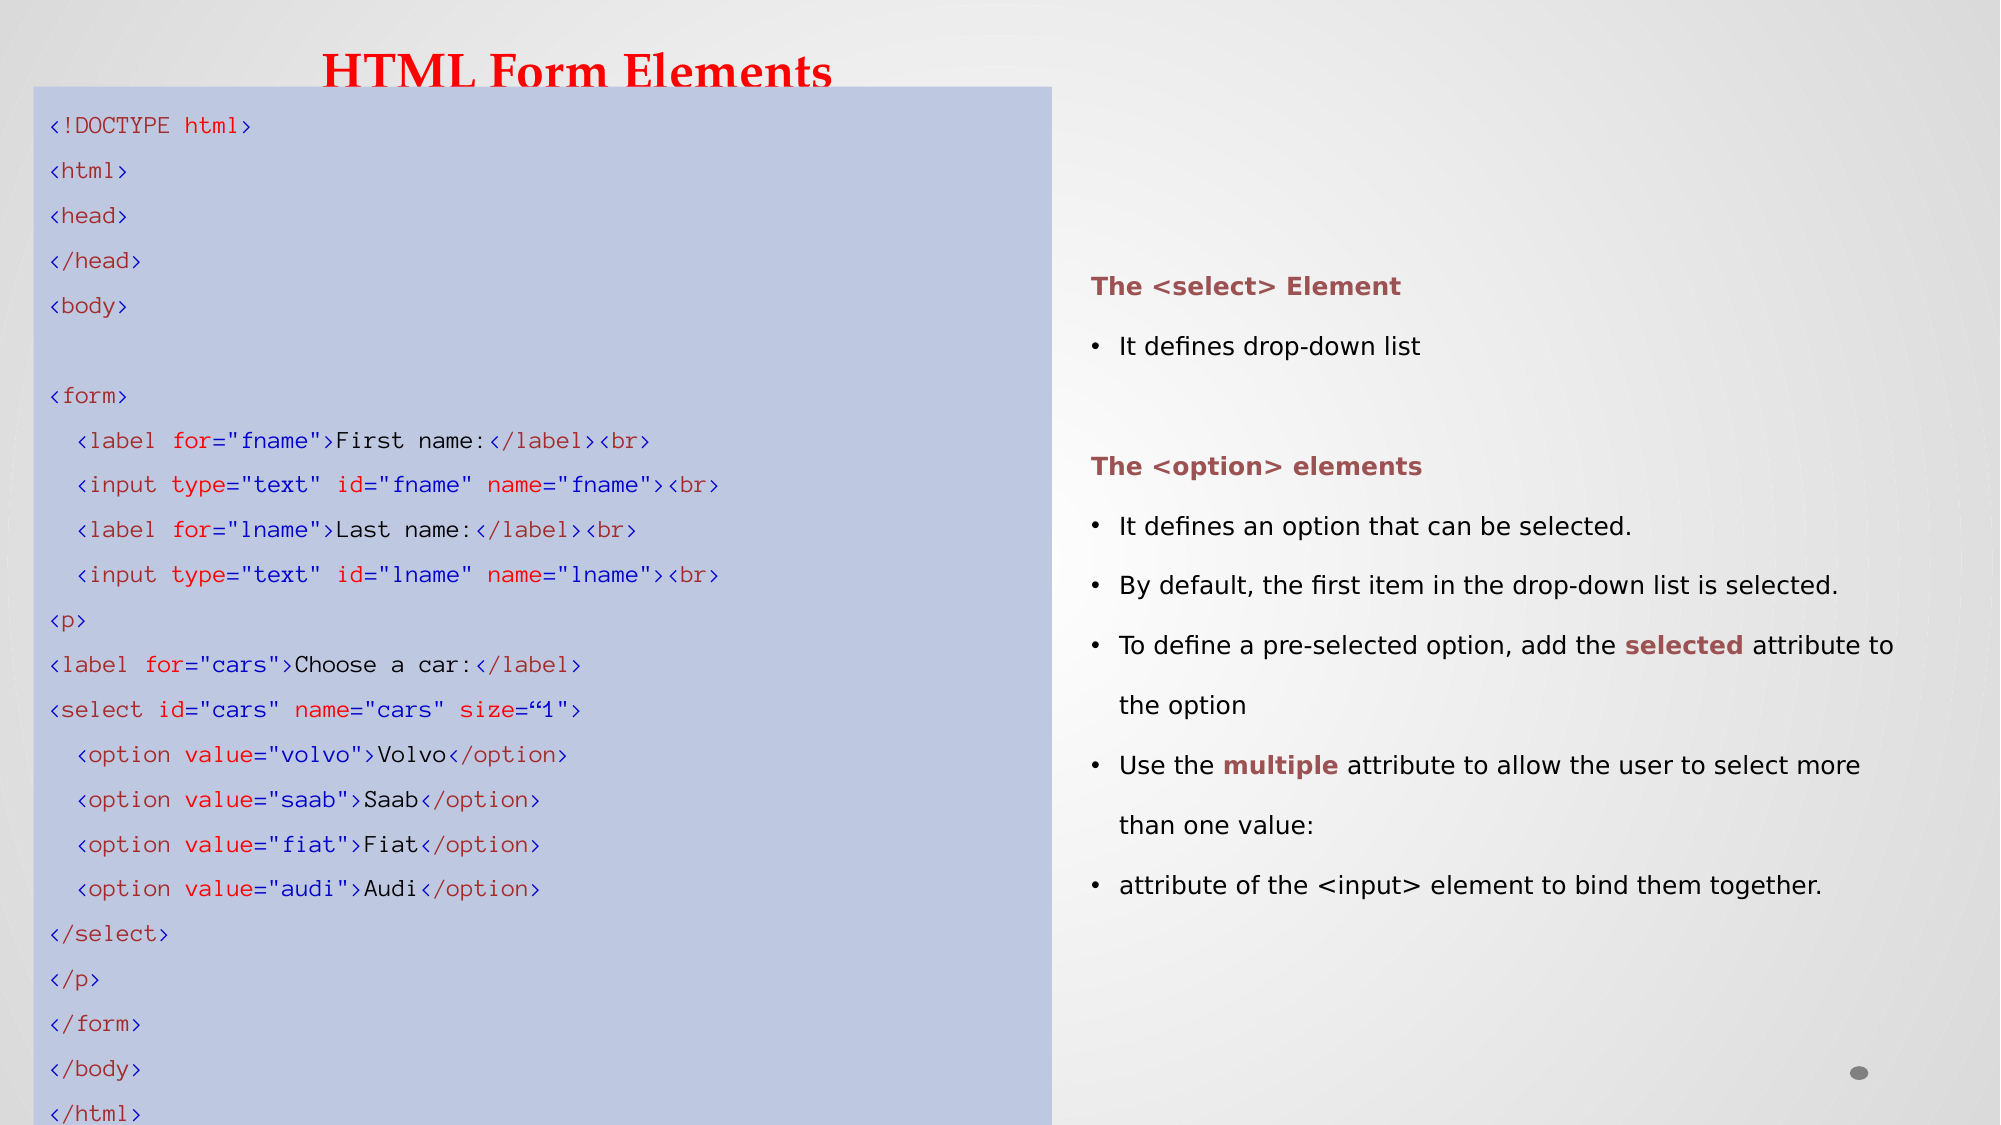

# HTML Form Elements
<!DOCTYPE html>
<html>
<head>
</head>
<body>
<form>
  <label for="fname">First name:</label><br>
  <input type="text" id="fname" name="fname"><br>
  <label for="lname">Last name:</label><br>
  <input type="text" id="lname" name="lname"><br>
<p>
<label for="cars">Choose a car:</label>
<select id="cars" name="cars" size=“1">
  <option value="volvo">Volvo</option>
  <option value="saab">Saab</option>
  <option value="fiat">Fiat</option>
  <option value="audi">Audi</option>
</select>
</p>
</form>
</body>
</html>
The <select> Element
It defines drop-down list

The <option> elements
It defines an option that can be selected.
By default, the first item in the drop-down list is selected.
To define a pre-selected option, add the selected attribute to the option
Use the multiple attribute to allow the user to select more than one value:
attribute of the <input> element to bind them together.